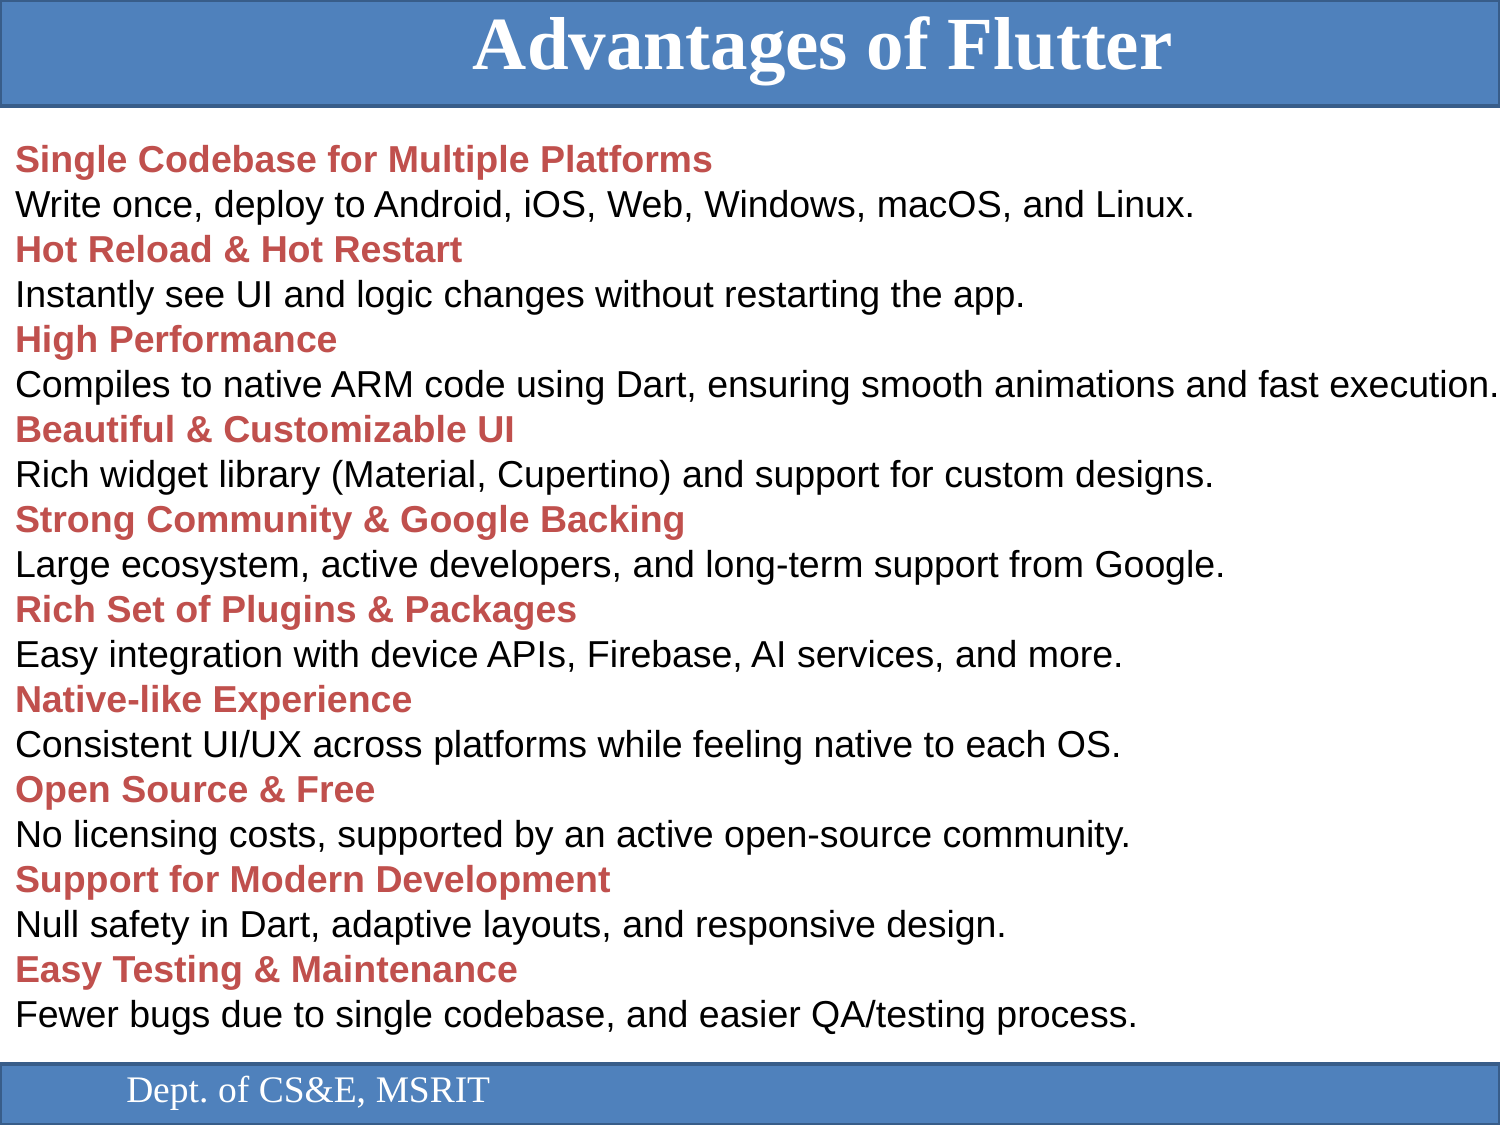

Advantages of Flutter

Single Codebase for Multiple Platforms
Write once, deploy to Android, iOS, Web, Windows, macOS, and Linux.
Hot Reload & Hot Restart
Instantly see UI and logic changes without restarting the app.
High Performance
Compiles to native ARM code using Dart, ensuring smooth animations and fast execution.
Beautiful & Customizable UI
Rich widget library (Material, Cupertino) and support for custom designs.
Strong Community & Google Backing
Large ecosystem, active developers, and long-term support from Google.
Rich Set of Plugins & Packages
Easy integration with device APIs, Firebase, AI services, and more.
Native-like Experience
Consistent UI/UX across platforms while feeling native to each OS.
Open Source & Free
No licensing costs, supported by an active open-source community.
Support for Modern Development
Null safety in Dart, adaptive layouts, and responsive design.
Easy Testing & Maintenance
Fewer bugs due to single codebase, and easier QA/testing process.

Dept. of CS&E, MSRIT